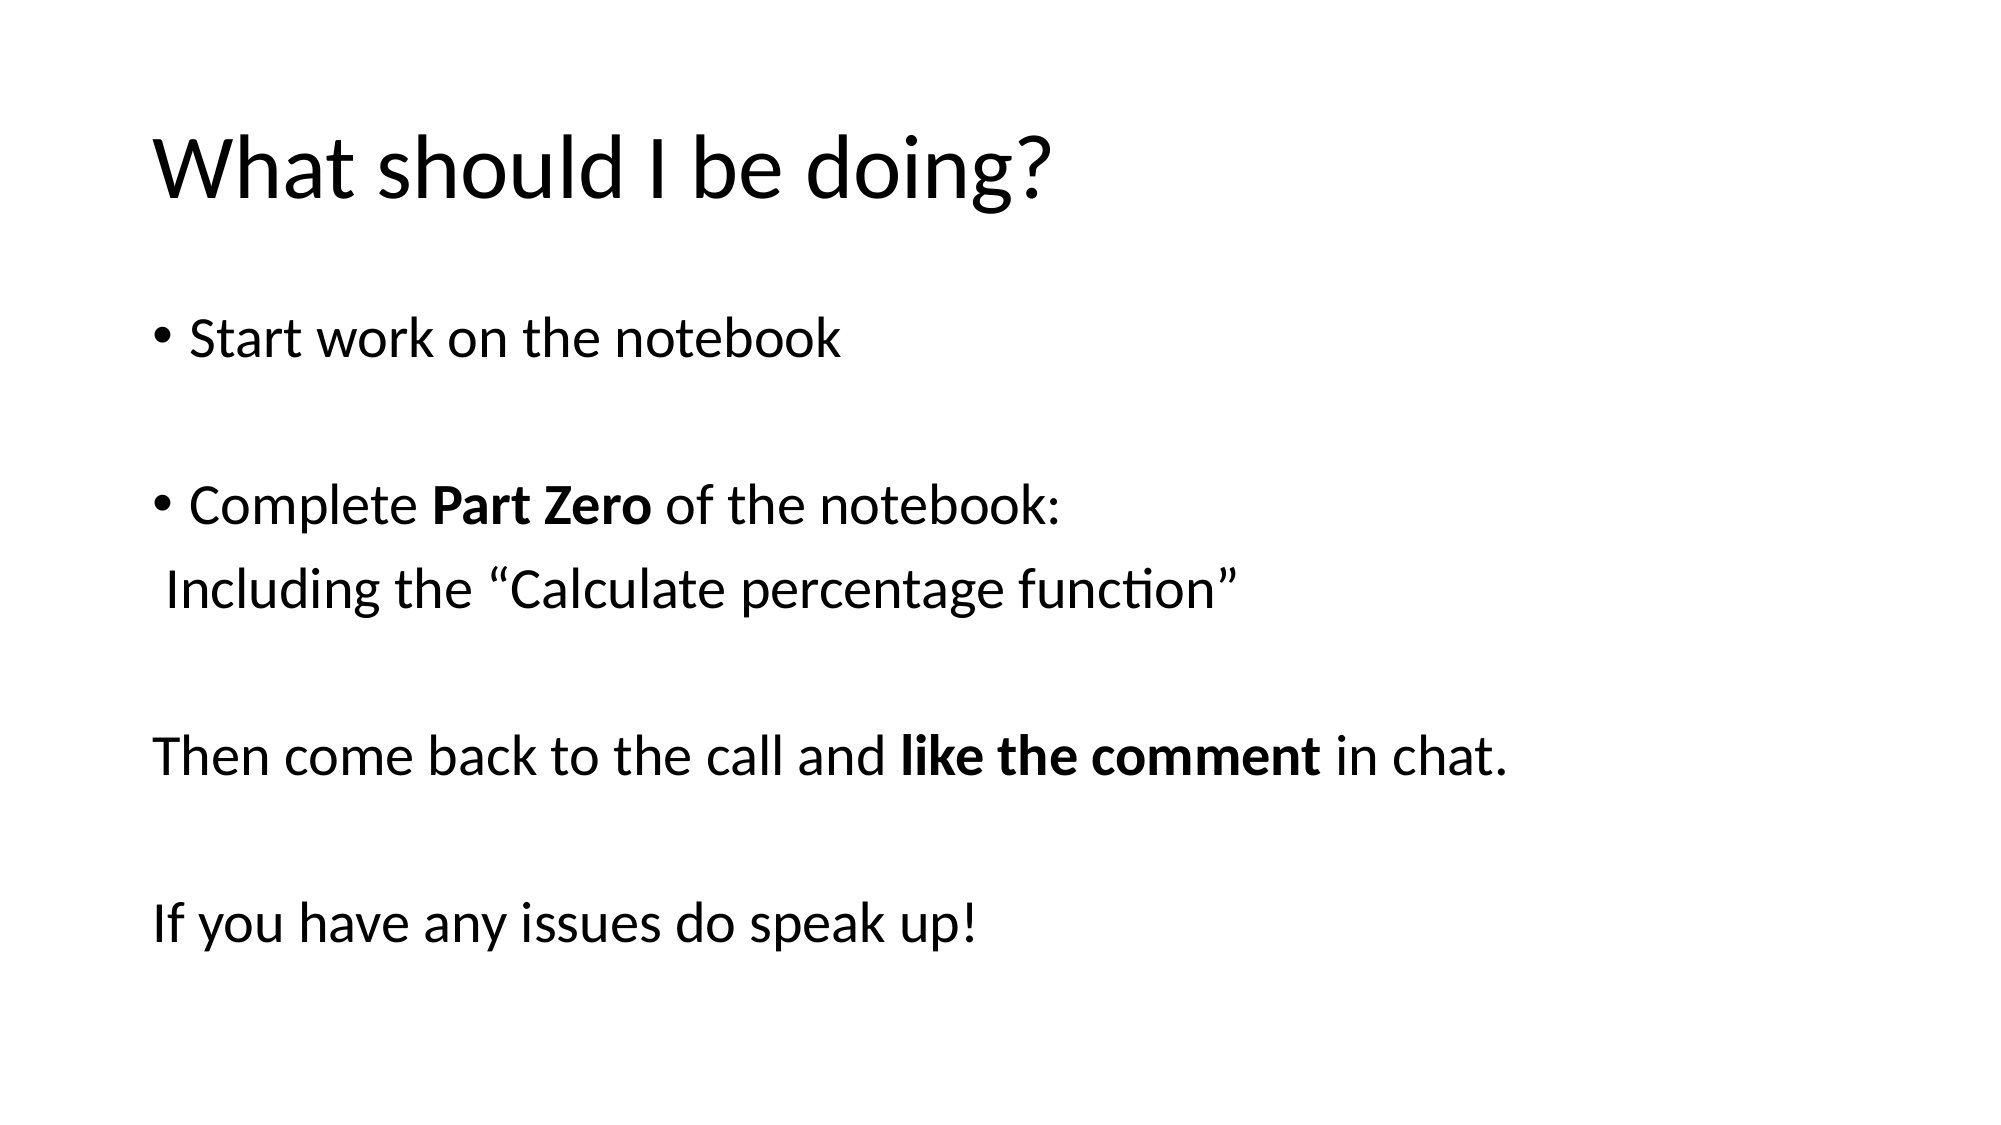

# What should I be doing?
Start work on the notebook

Complete Part Zero of the notebook:
 Including the “Calculate percentage function”

Then come back to the call and like the comment in chat.

If you have any issues do speak up!